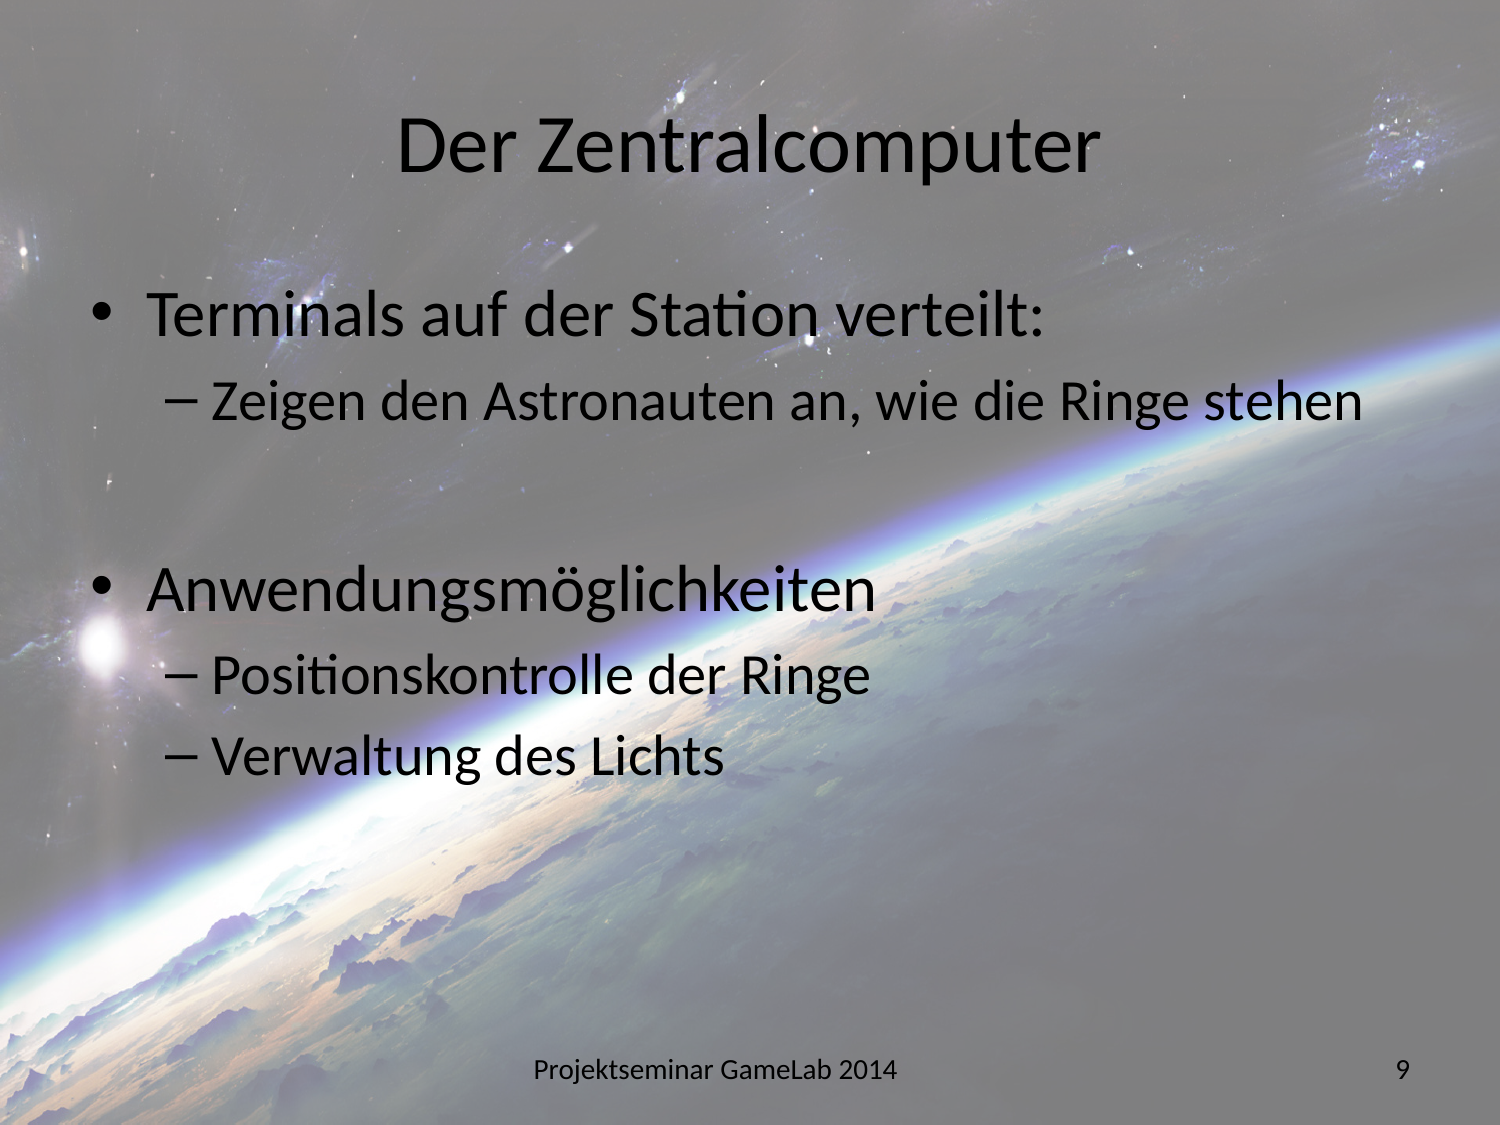

# Der Zentralcomputer
Terminals auf der Station verteilt:
Zeigen den Astronauten an, wie die Ringe stehen

Anwendungsmöglichkeiten
Positionskontrolle der Ringe
Verwaltung des Lichts
Projektseminar GameLab 2014
9